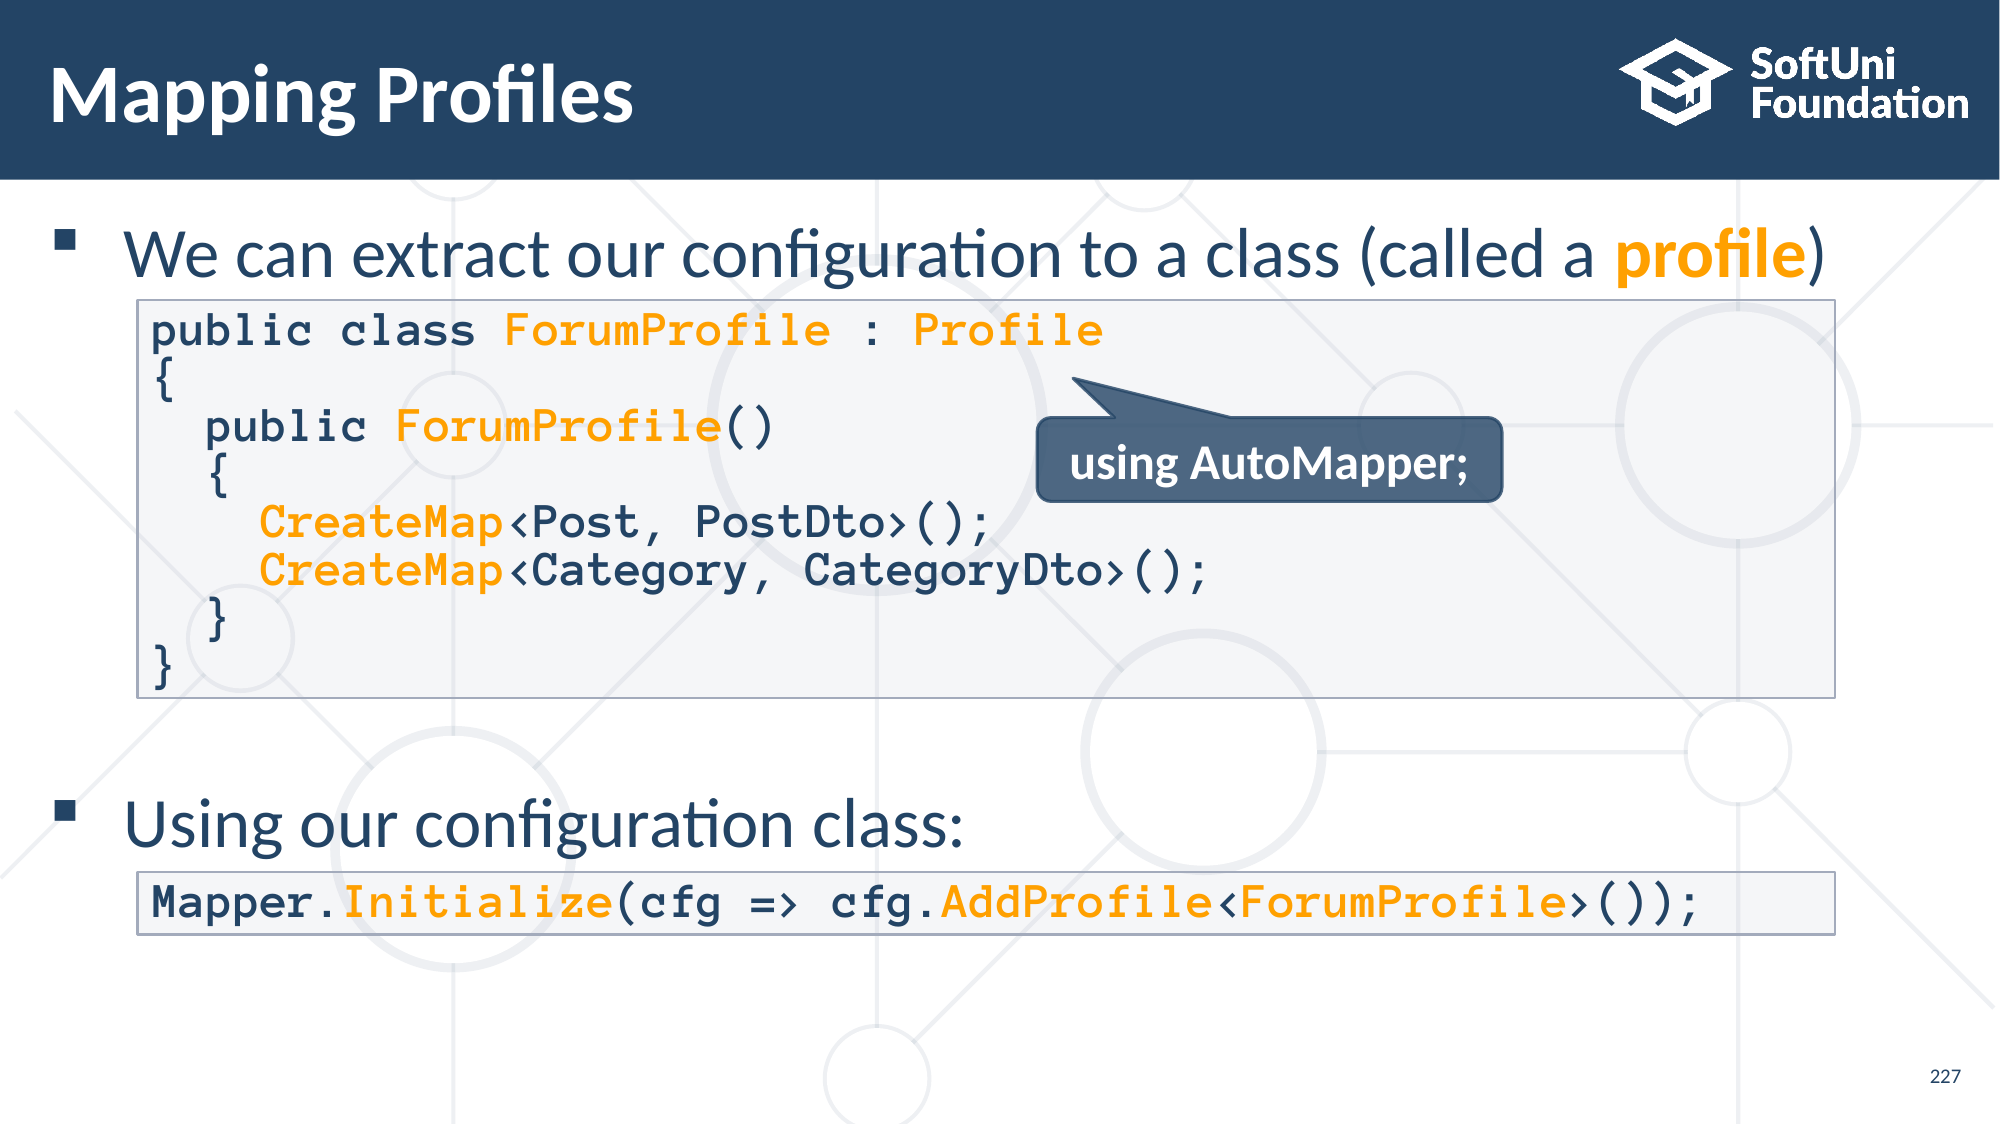

# Mapping Profiles
We can extract our configuration to a class (called a profile)

Using our configuration class:
public class ForumProfile : Profile
{
  public ForumProfile()
  {
    CreateMap<Post, PostDto>();
    CreateMap<Category, CategoryDto>();
  }
}
using AutoMapper;
Mapper.Initialize(cfg => cfg.AddProfile<ForumProfile>());
227